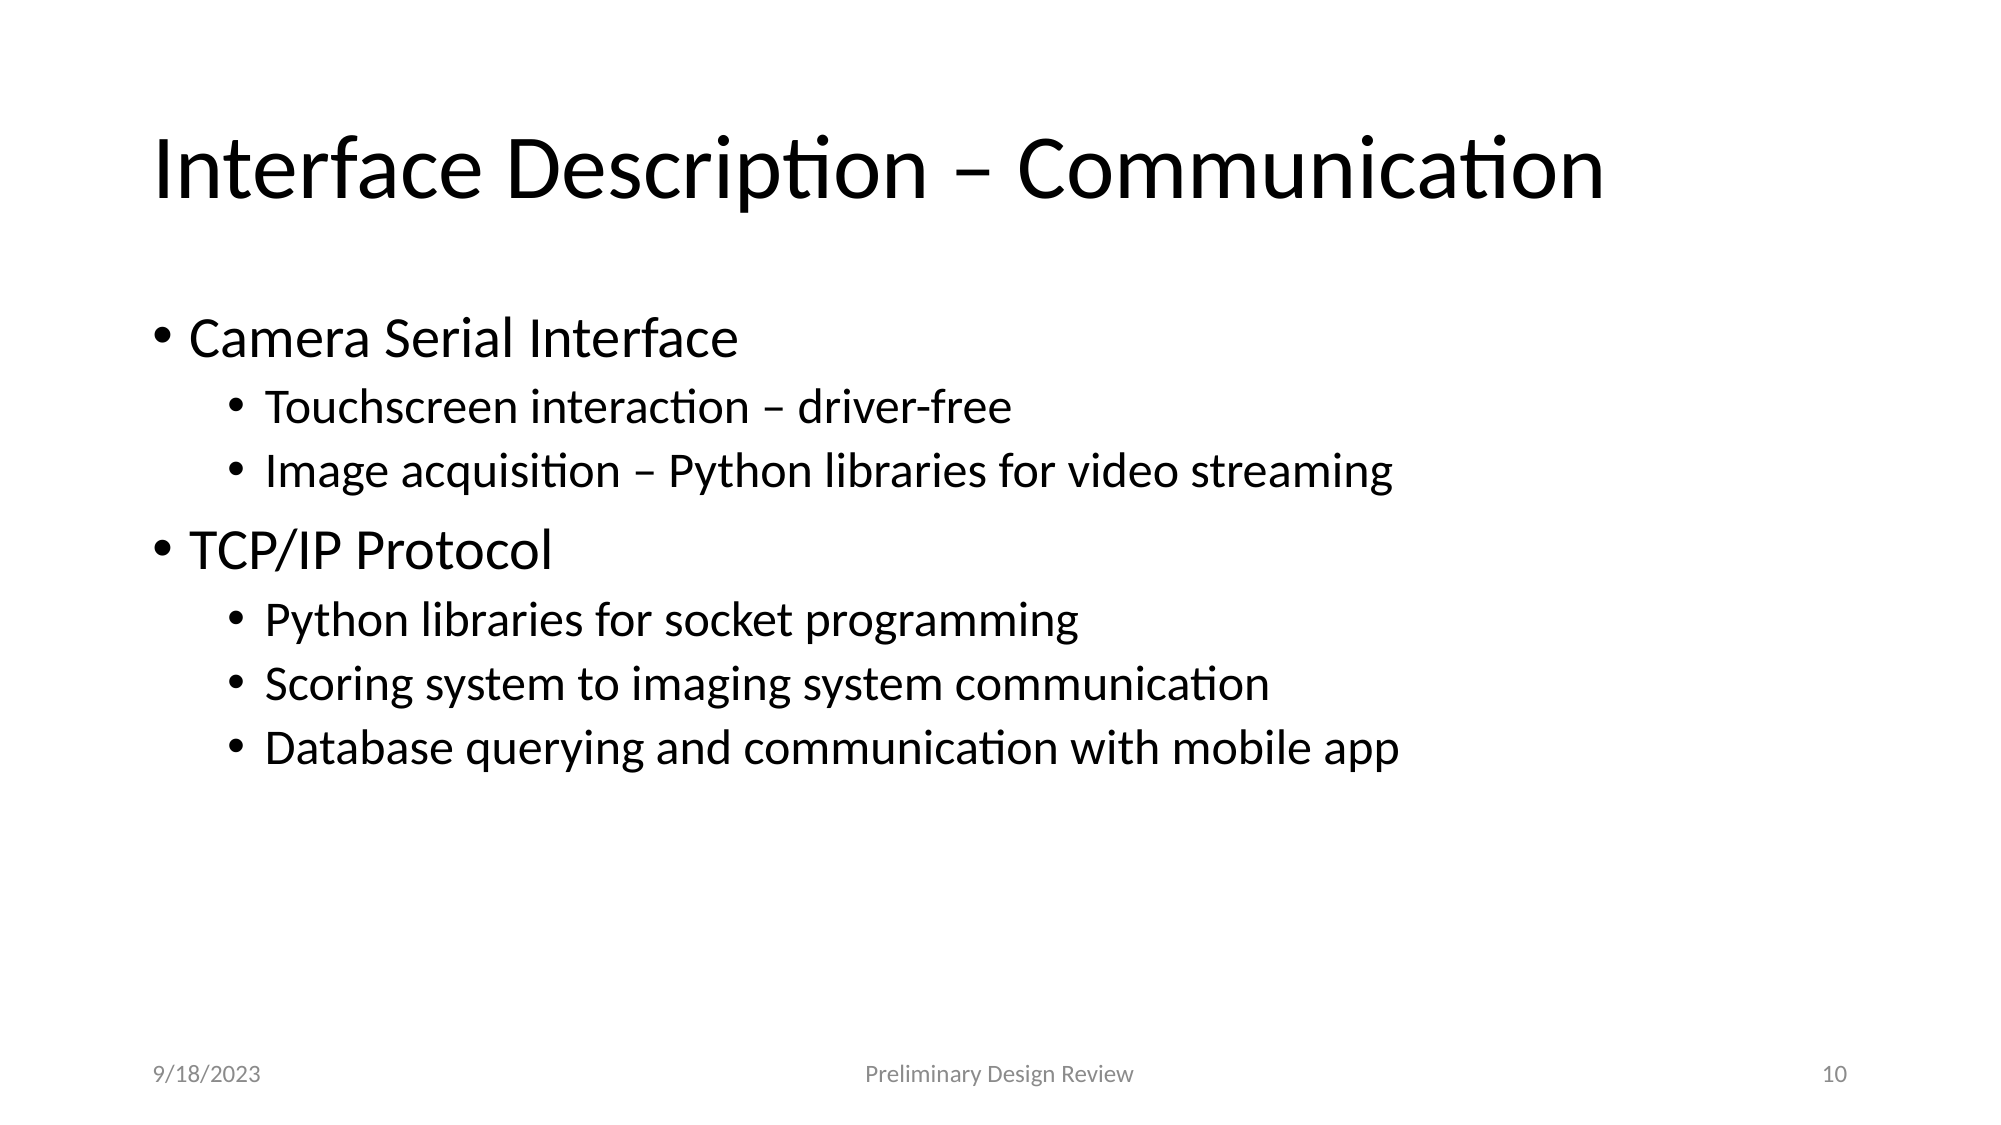

# Interface Description – Communication
Camera Serial Interface
Touchscreen interaction – driver-free
Image acquisition – Python libraries for video streaming
TCP/IP Protocol
Python libraries for socket programming
Scoring system to imaging system communication
Database querying and communication with mobile app
9/18/2023
Preliminary Design Review
10